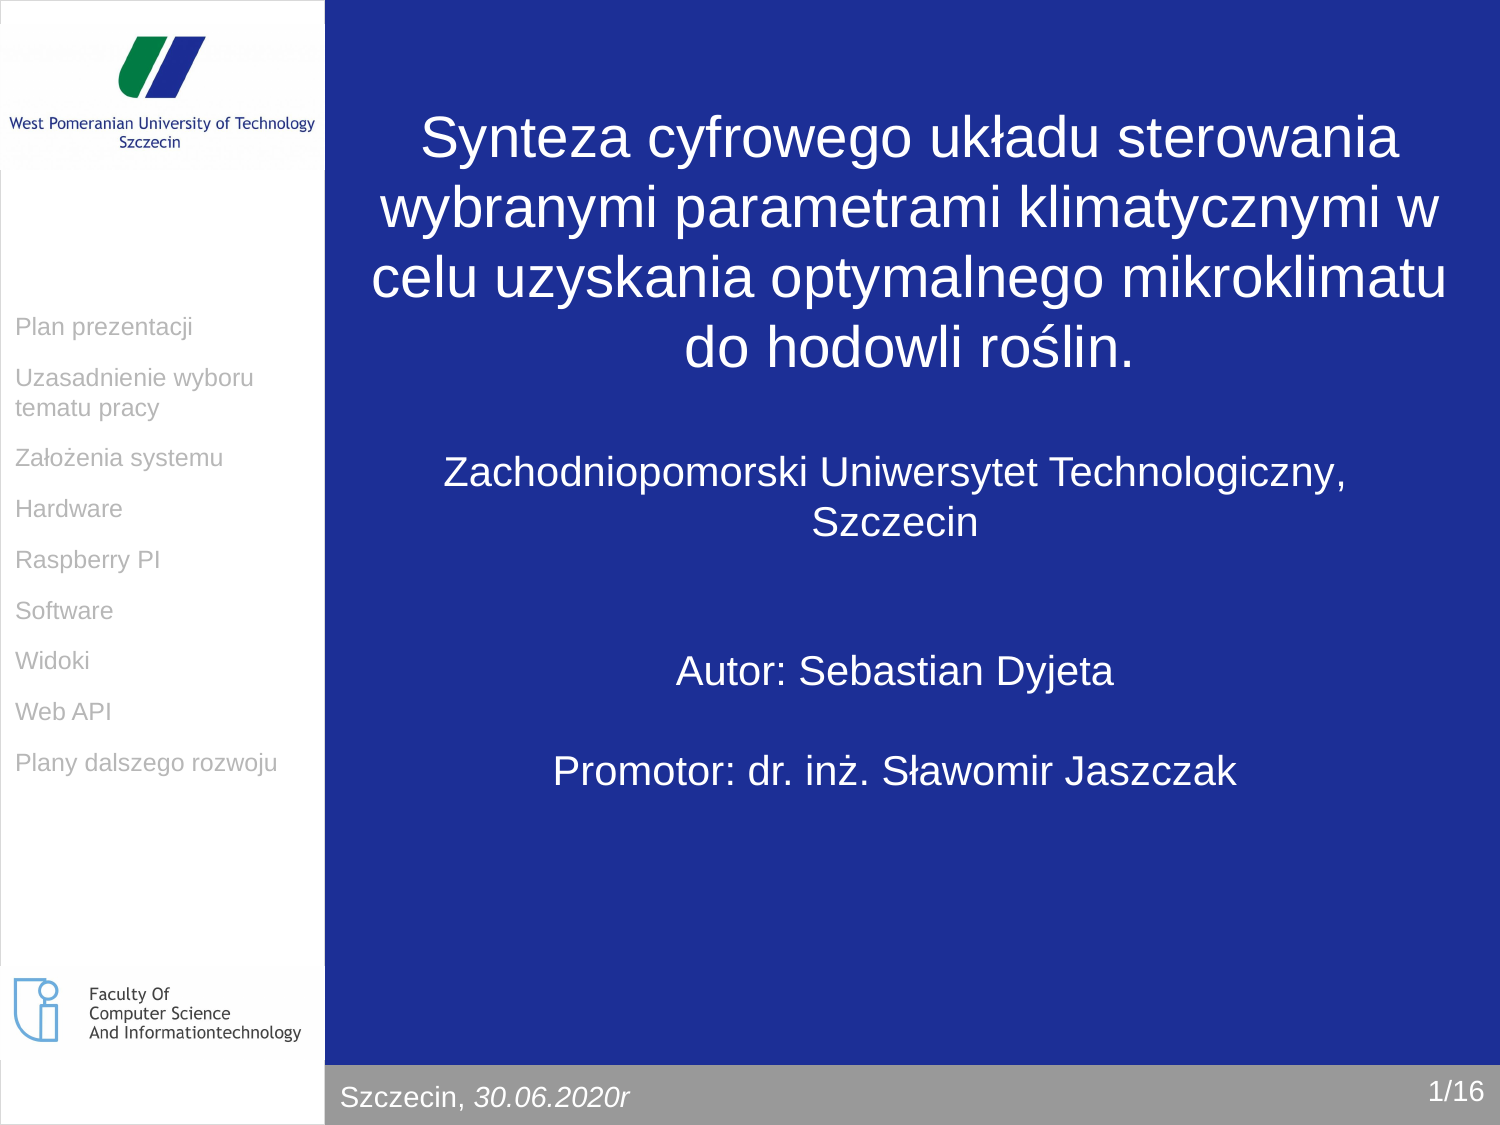

# Synteza cyfrowego układu sterowania wybranymi parametrami klimatycznymi w celu uzyskania optymalnego mikroklimatu do hodowli roślin.
Plan prezentacji
Uzasadnienie wyboru tematu pracy
Założenia systemu
Hardware
Raspberry PI
Software
Widoki
Web API
Plany dalszego rozwoju
Zachodniopomorski Uniwersytet Technologiczny, Szczecin
Autor: Sebastian Dyjeta

Promotor: dr. inż. Sławomir Jaszczak
1/16